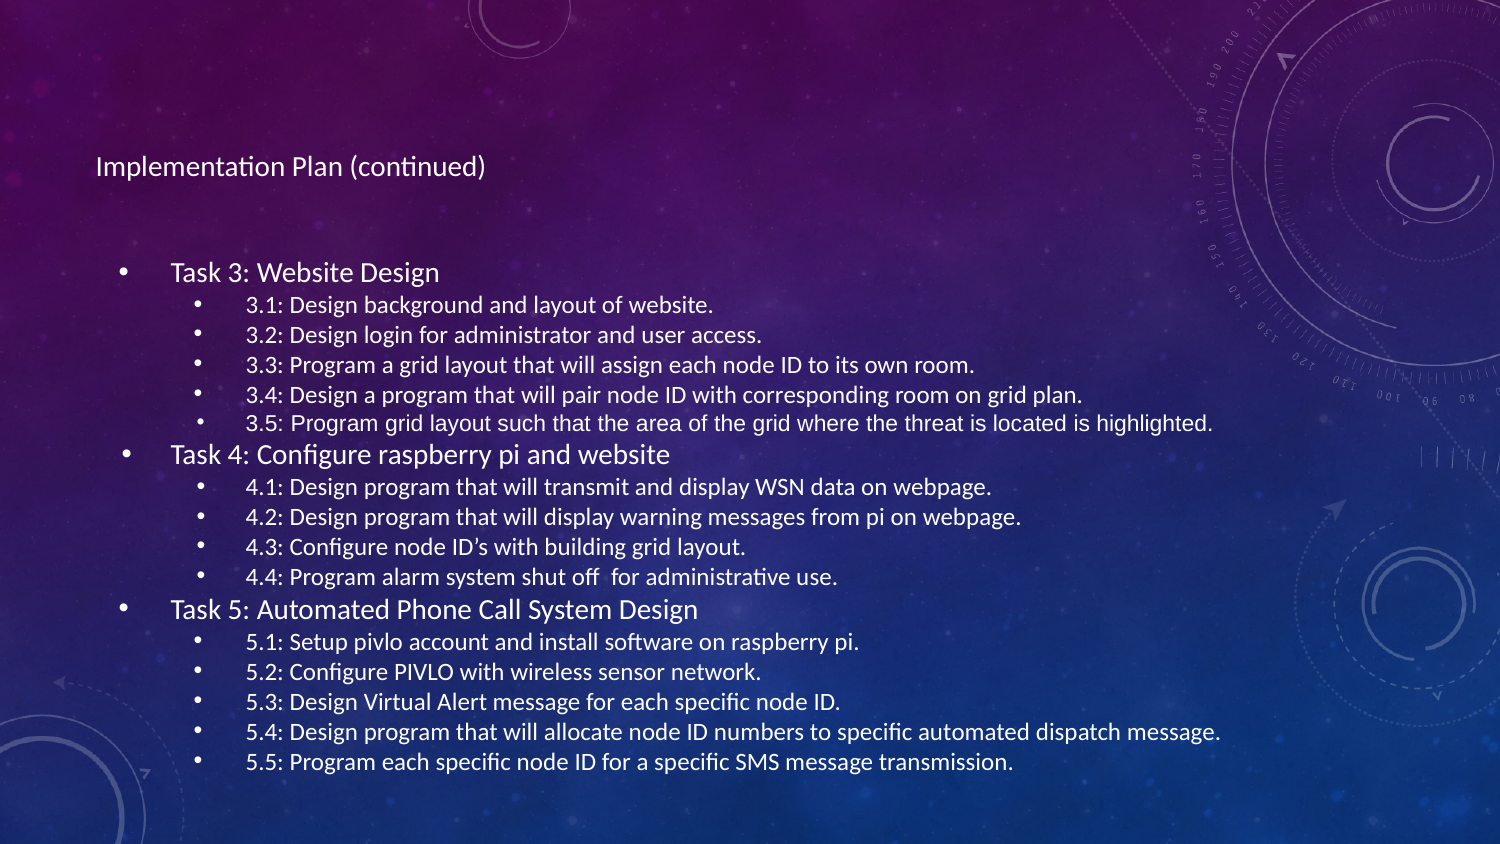

# Implementation Plan (continued)

Task 3: Website Design
3.1: Design background and layout of website.
3.2: Design login for administrator and user access.
3.3: Program a grid layout that will assign each node ID to its own room.
3.4: Design a program that will pair node ID with corresponding room on grid plan.
3.5: Program grid layout such that the area of the grid where the threat is located is highlighted.
Task 4: Configure raspberry pi and website
4.1: Design program that will transmit and display WSN data on webpage.
4.2: Design program that will display warning messages from pi on webpage.
4.3: Configure node ID’s with building grid layout.
4.4: Program alarm system shut off  for administrative use.
Task 5: Automated Phone Call System Design
5.1: Setup pivlo account and install software on raspberry pi.
5.2: Configure PIVLO with wireless sensor network.
5.3: Design Virtual Alert message for each specific node ID.
5.4: Design program that will allocate node ID numbers to specific automated dispatch message.
5.5: Program each specific node ID for a specific SMS message transmission.